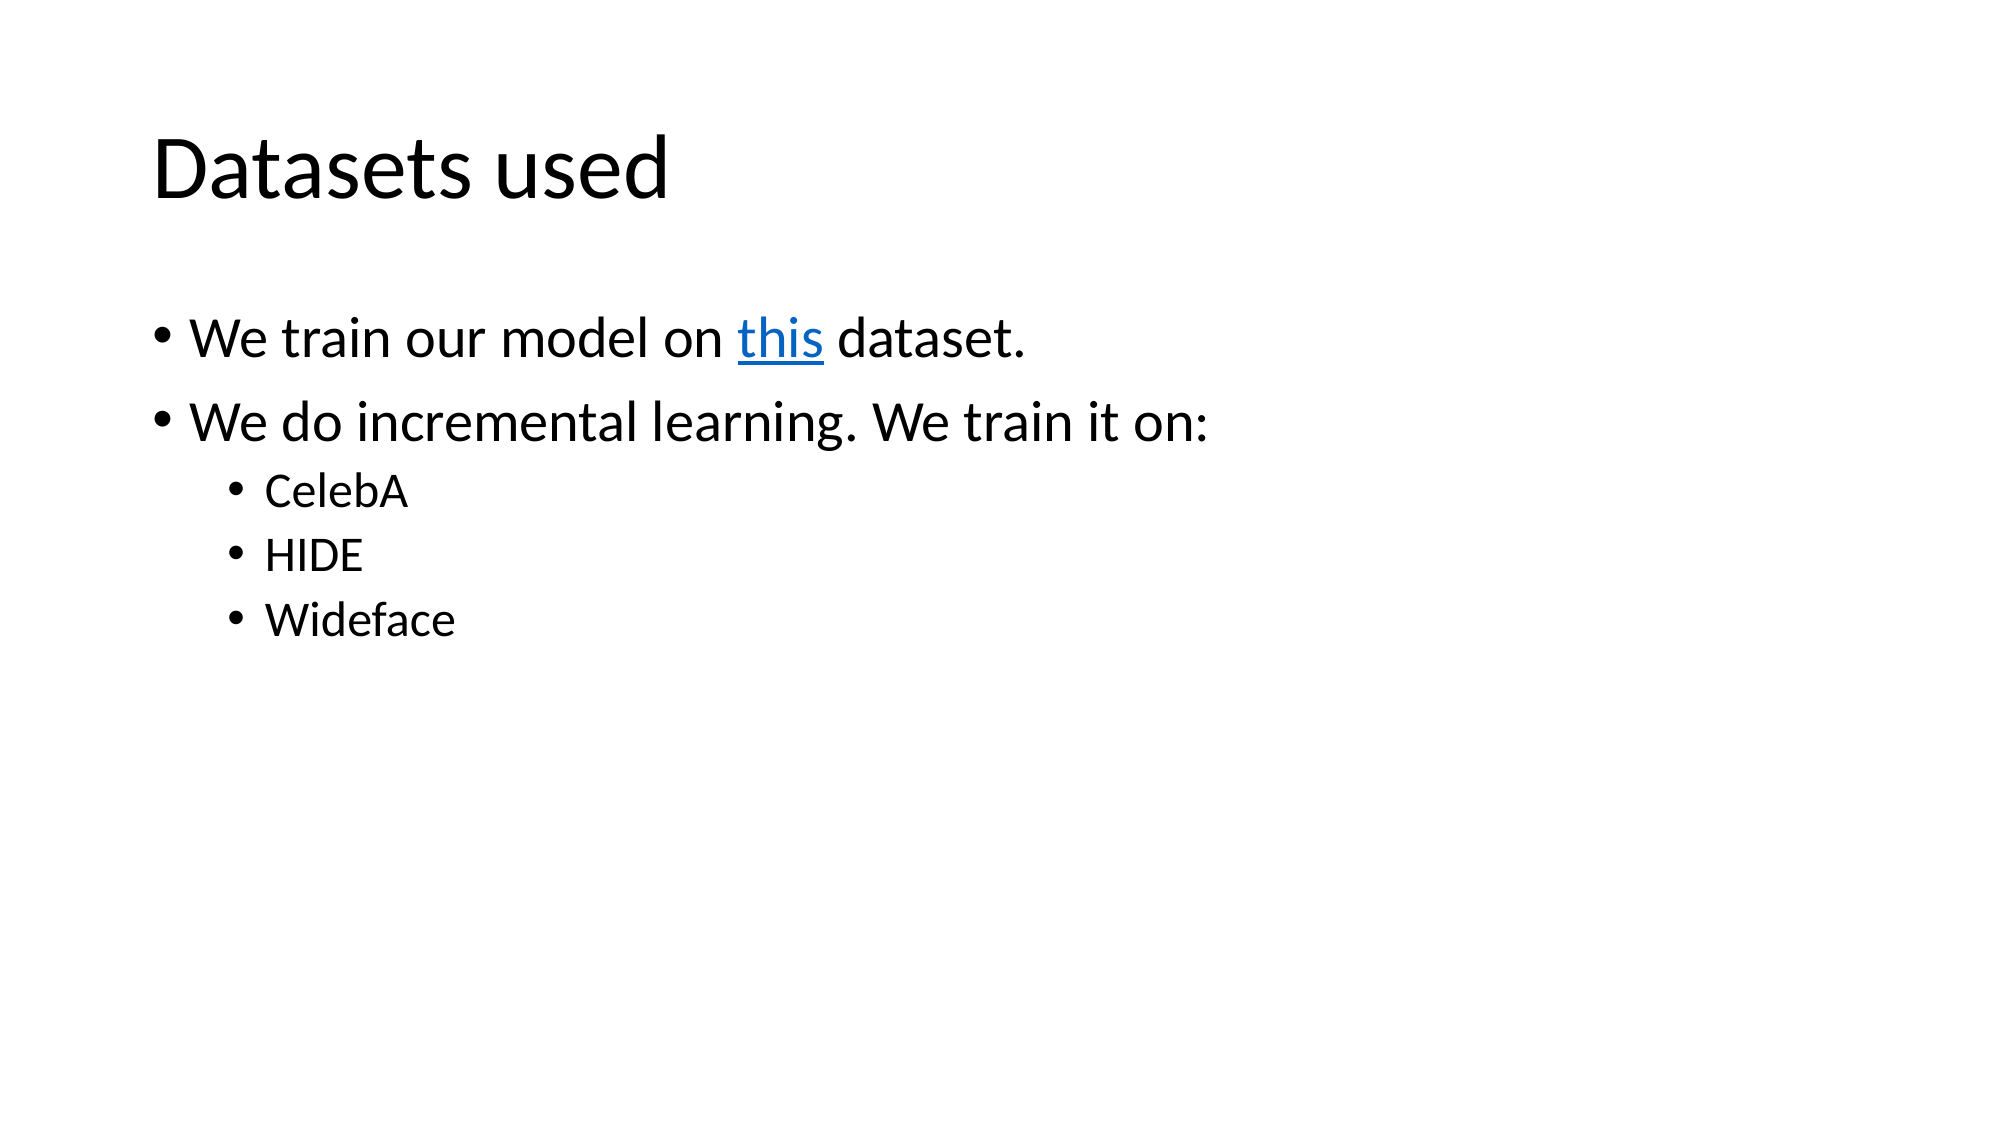

# Datasets used
We train our model on this dataset.
We do incremental learning. We train it on:
CelebA
HIDE
Wideface